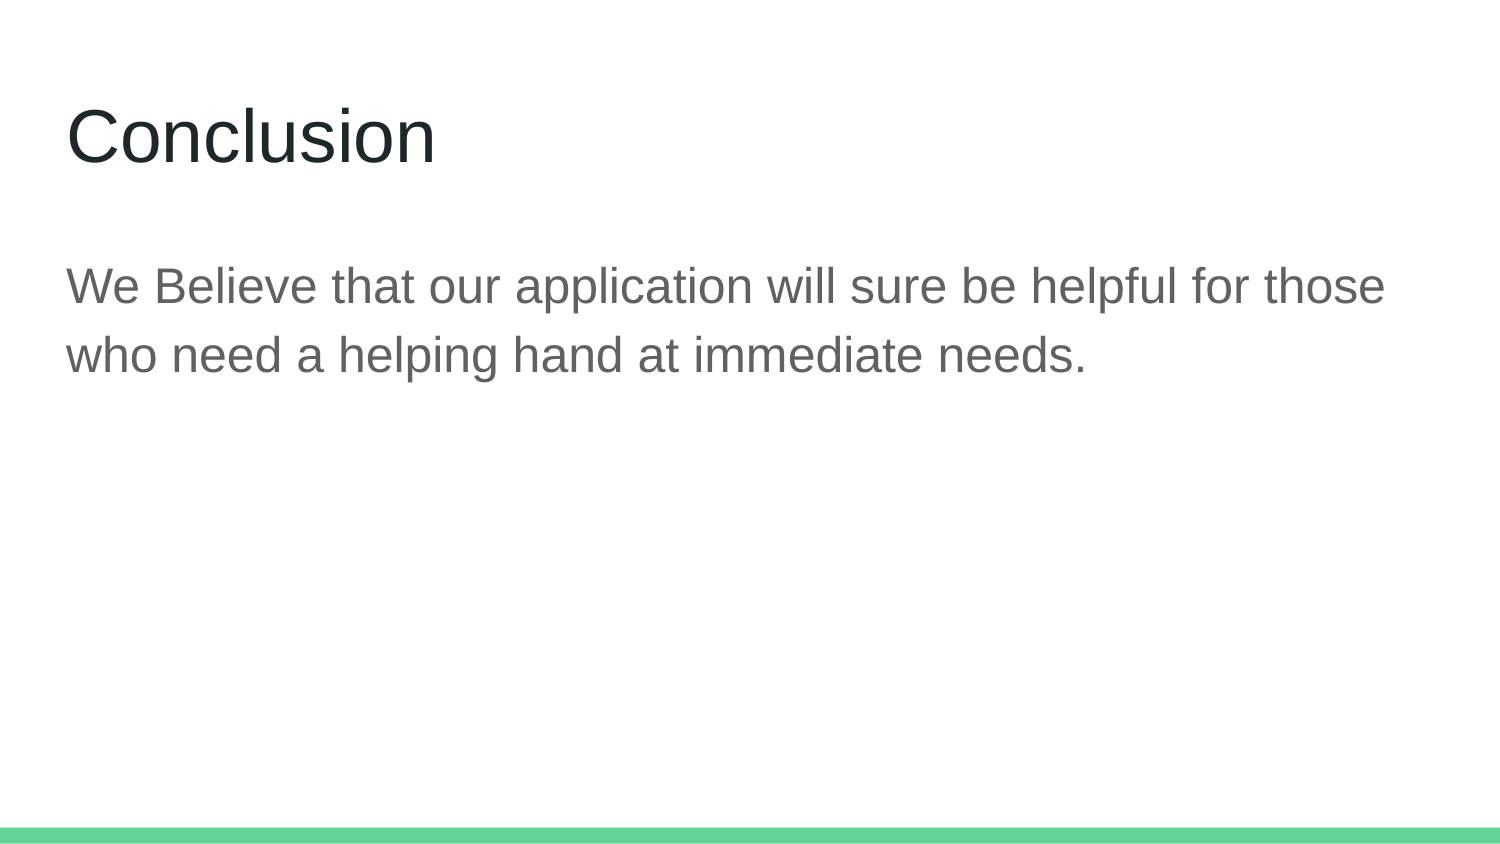

# Conclusion
We Believe that our application will sure be helpful for those who need a helping hand at immediate needs.